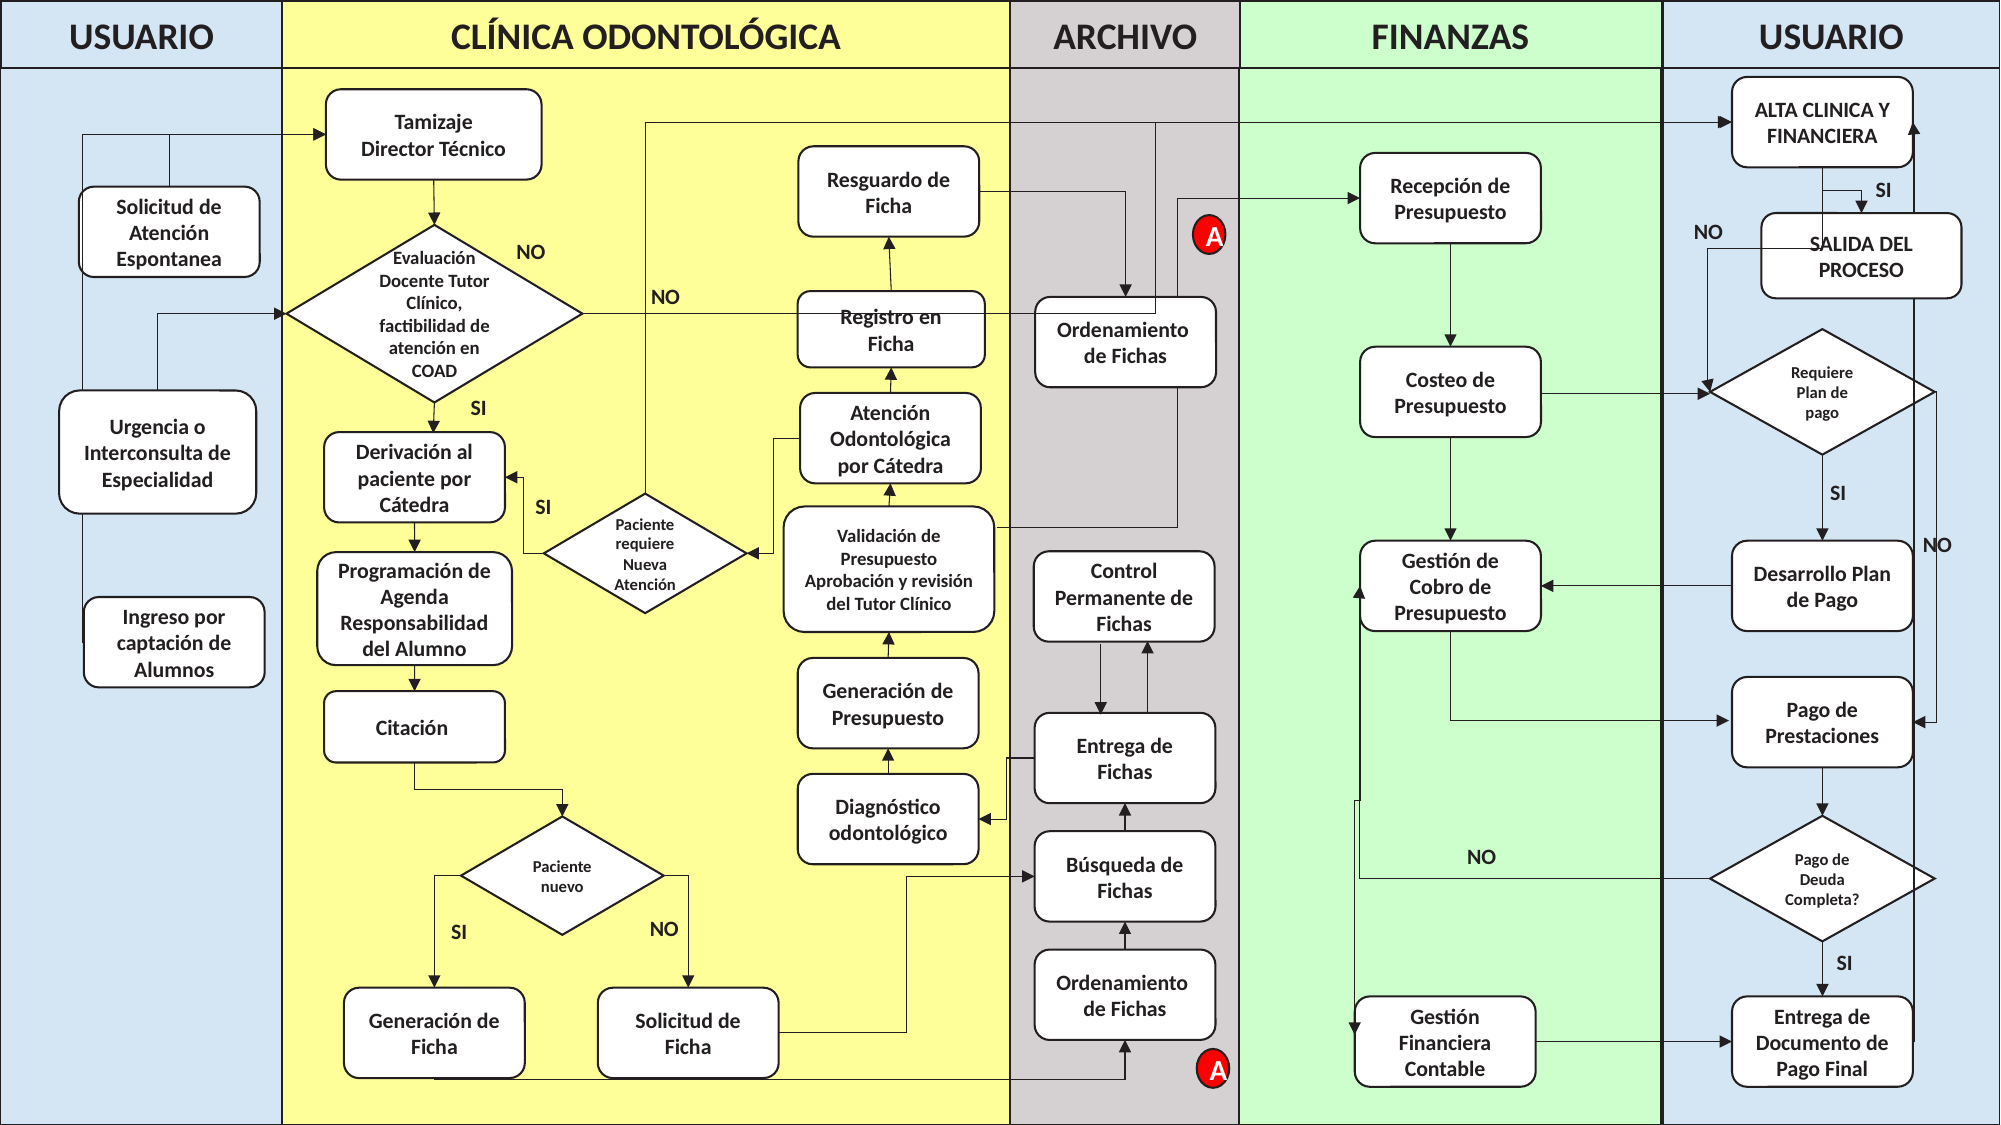

USUARIO
CLÍNICA ODONTOLÓGICA
ARCHIVO
FINANZAS
USUARIO
ALTA CLINICA Y FINANCIERA
Tamizaje
Director Técnico
Resguardo de Ficha
Recepción de Presupuesto
SI
Solicitud de Atención Espontanea
NO
SALIDA DEL PROCESO
A
Evaluación Docente Tutor Clínico, factibilidad de atención en COAD
NO
NO
Registro en Ficha
Ordenamiento  de Fichas
Requiere Plan de pago
Costeo de Presupuesto
SI
Urgencia o Interconsulta de Especialidad
Atención Odontológica por Cátedra
Derivación al paciente por Cátedra
SI
SI
Paciente requiere Nueva Atención
Validación de Presupuesto
Aprobación y revisión del Tutor Clínico
NO
Gestión de Cobro de Presupuesto
Desarrollo Plan de Pago
Control Permanente de Fichas
Programación de Agenda
Responsabilidad del Alumno
Ingreso por captación de Alumnos
Generación de Presupuesto
Pago de Prestaciones
Citación
Entrega de Fichas
Diagnóstico odontológico
Pago de Deuda Completa?
Paciente nuevo
Búsqueda de Fichas
NO
NO
SI
SI
Ordenamiento  de Fichas
Generación de Ficha
Solicitud de Ficha
Gestión Financiera Contable
Entrega de Documento de Pago Final
A